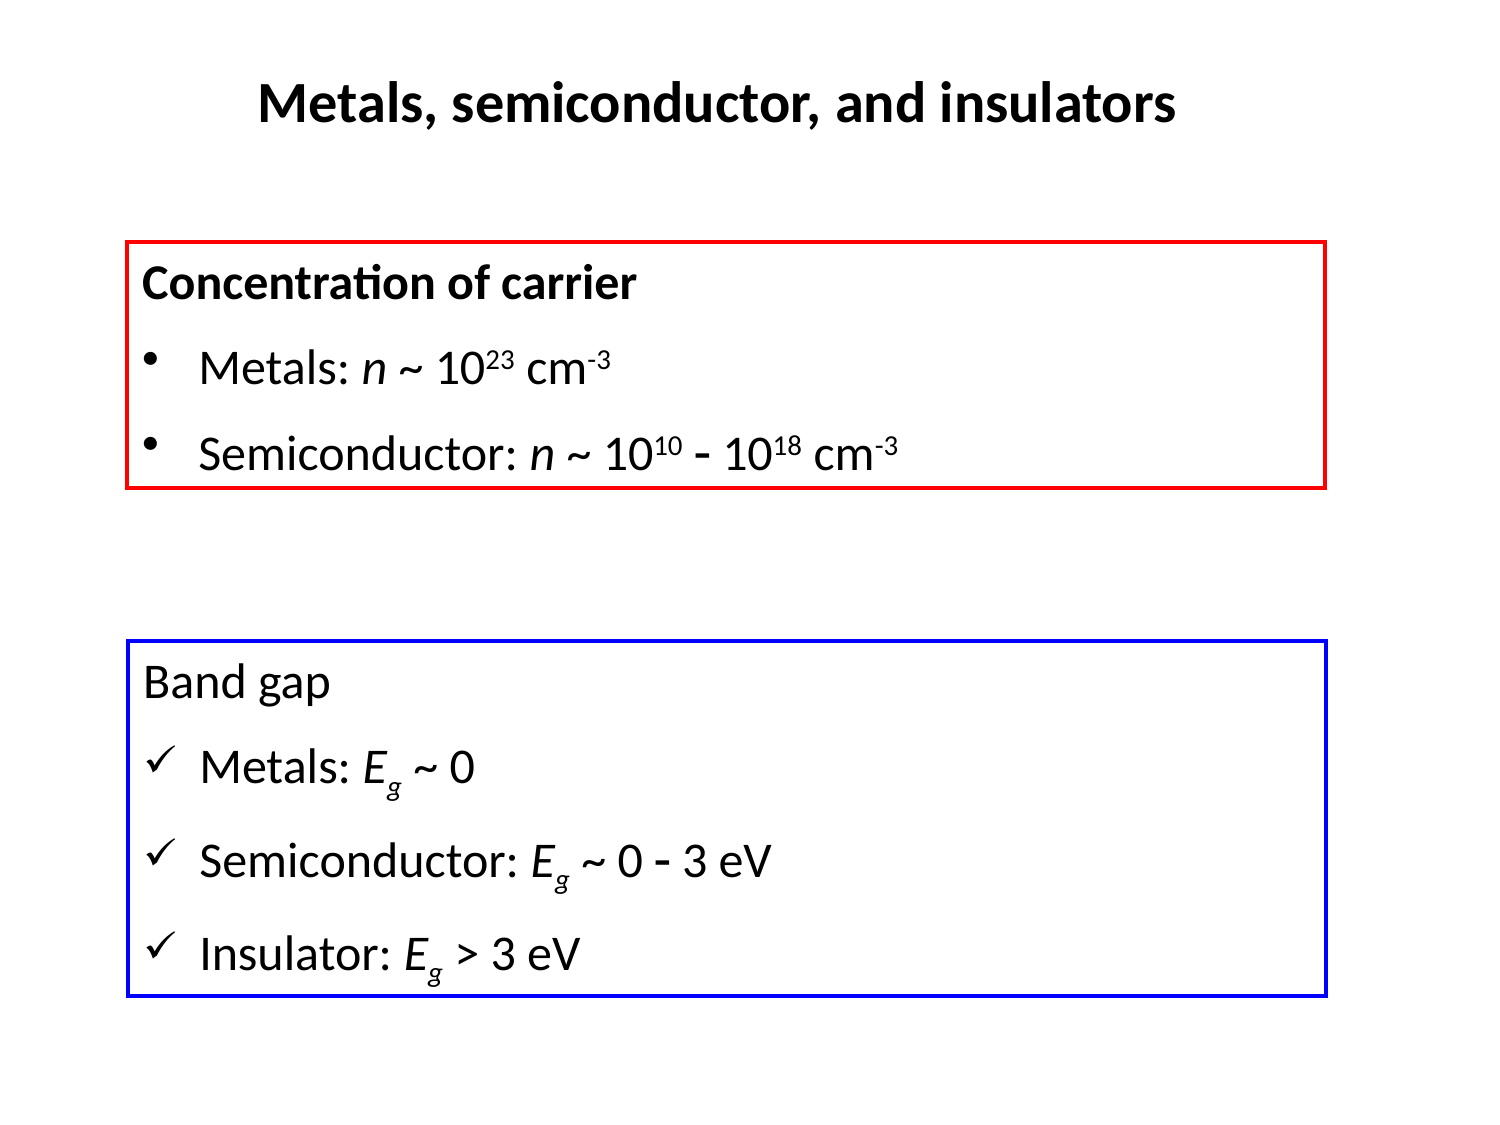

Metals, semiconductor, and insulators
Concentration of carrier
Metals: n ~ 1023 cm-3
Semiconductor: n ~ 1010 − 1018 cm-3
Band gap
Metals: Eg ~ 0
Semiconductor: Eg ~ 0 − 3 eV
Insulator: Eg > 3 eV